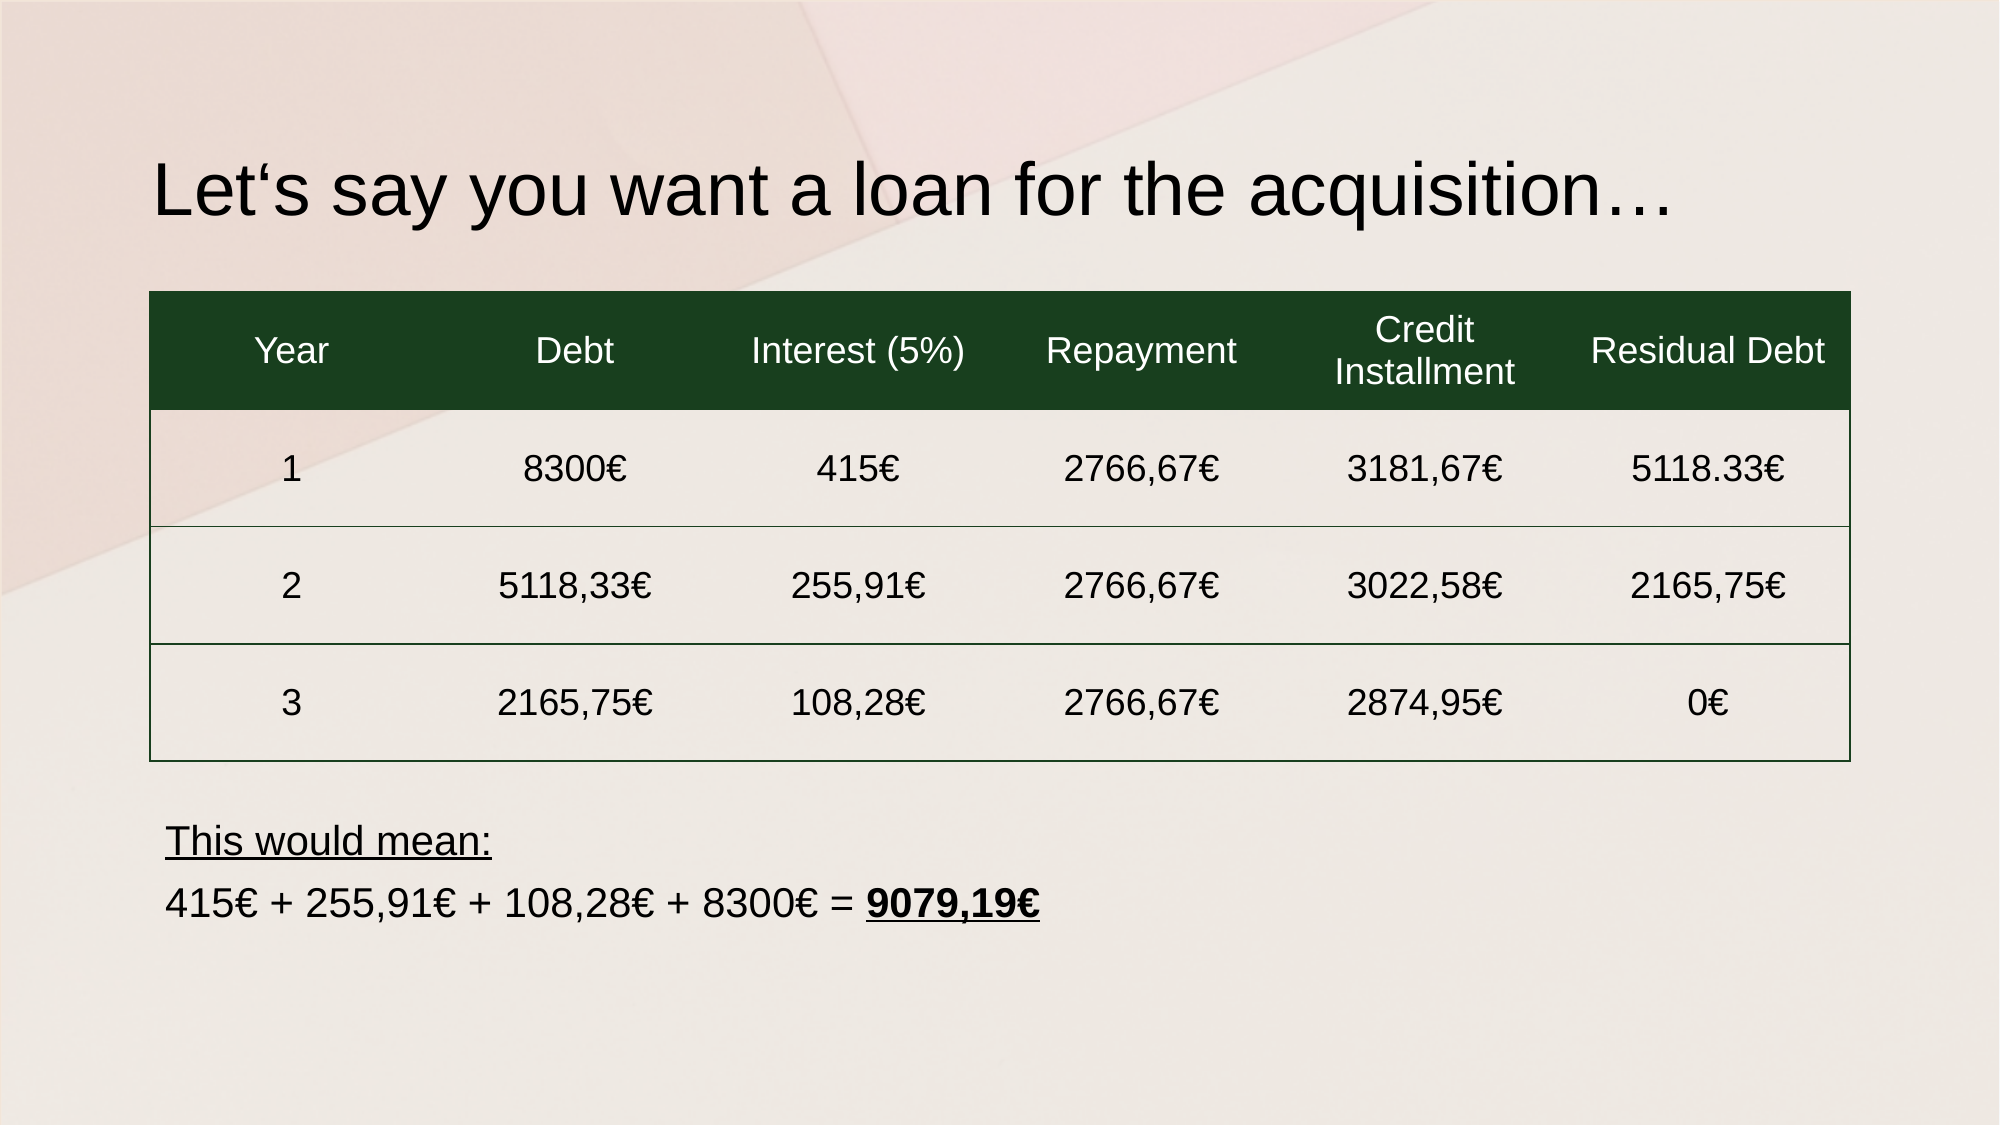

# Let‘s say you want a loan for the acquisition…
| Year | Debt | Interest (5%) | Repayment | Credit Installment | Residual Debt |
| --- | --- | --- | --- | --- | --- |
| 1 | 8300€ | 415€ | 2766,67€ | 3181,67€ | 5118.33€ |
| 2 | 5118,33€ | 255,91€ | 2766,67€ | 3022,58€ | 2165,75€ |
| 3 | 2165,75€ | 108,28€ | 2766,67€ | 2874,95€ | 0€ |
This would mean:
415€ + 255,91€ + 108,28€ + 8300€ = 9079,19€